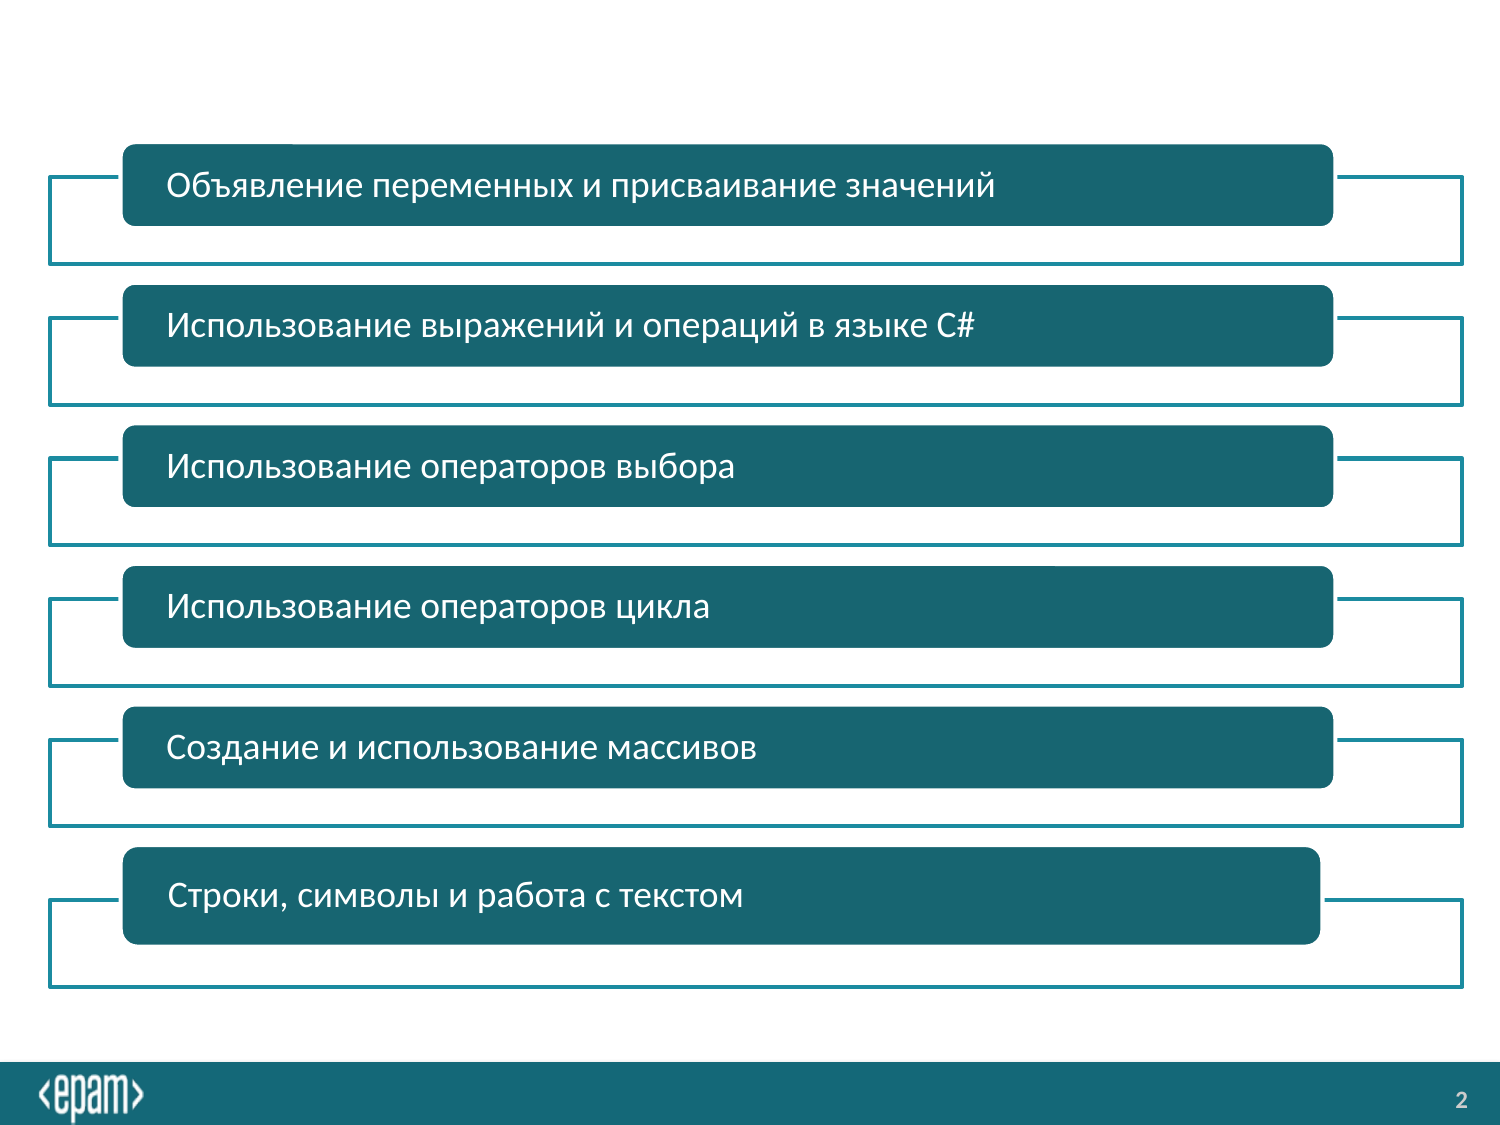

Объявление переменных и присваивание значений
Использование выражений и операций в языке С#
Использование операторов выбора
Использование операторов цикла
Создание и использование массивов
Строки, символы и работа с текстом